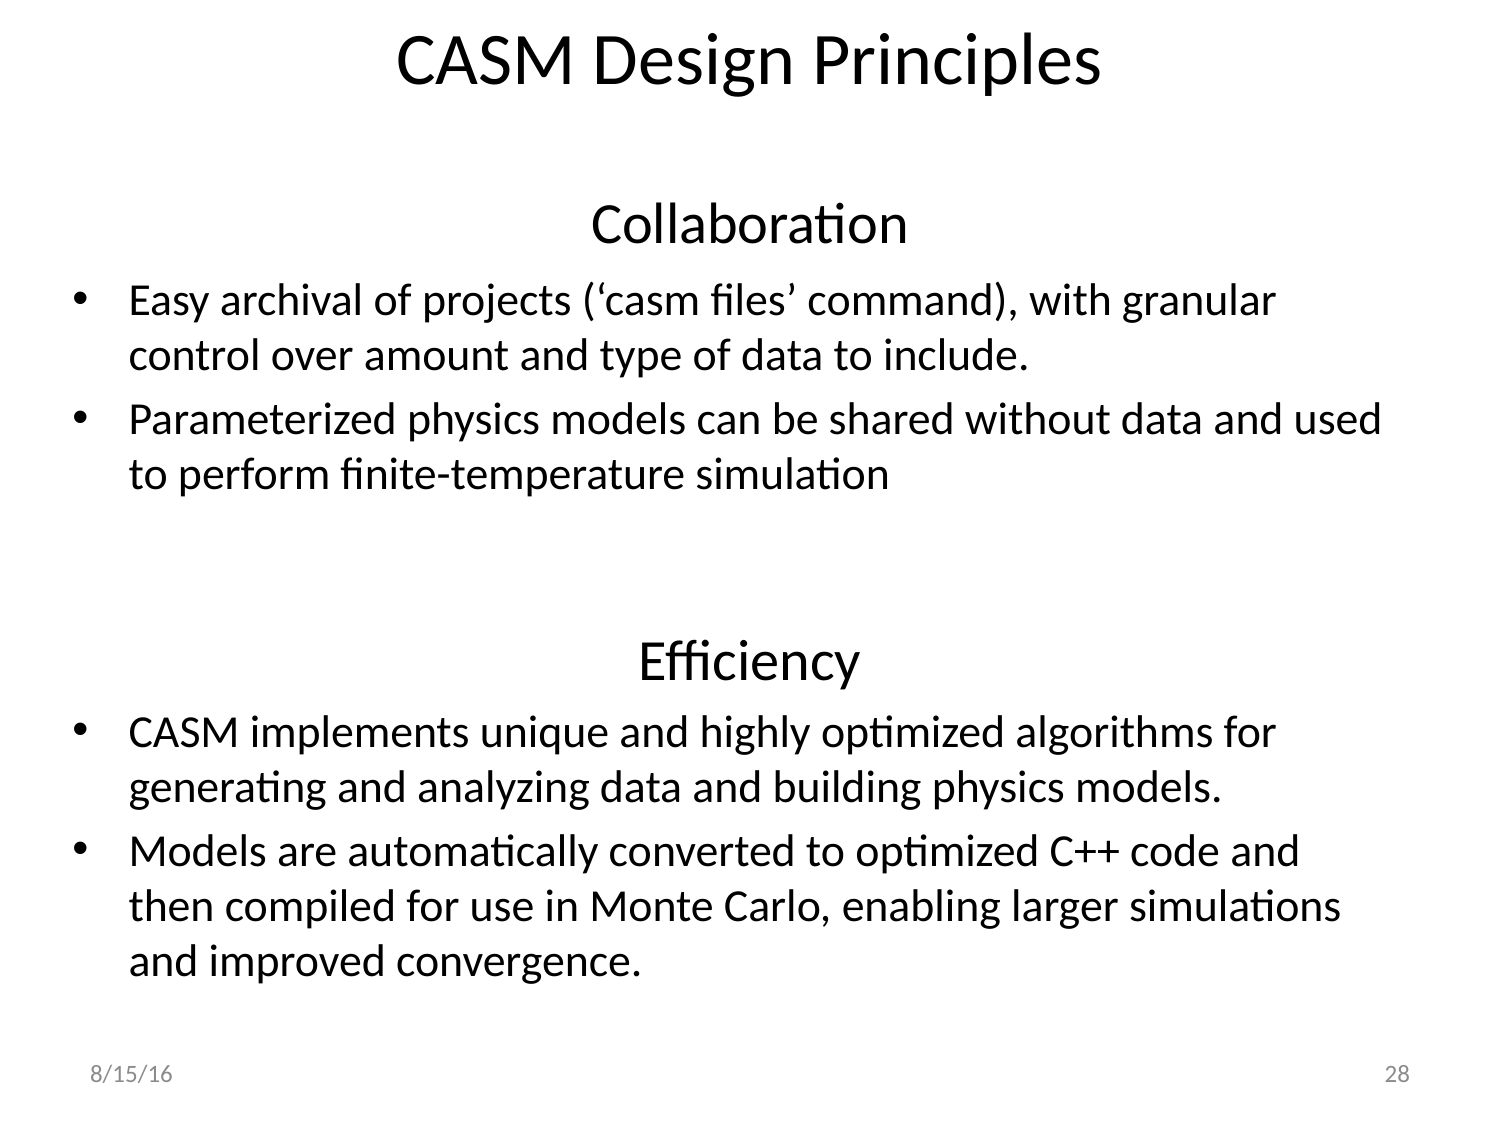

# CASM Design Principles
Collaboration
Easy archival of projects (‘casm files’ command), with granular control over amount and type of data to include.
Parameterized physics models can be shared without data and used to perform finite-temperature simulation
Efficiency
CASM implements unique and highly optimized algorithms for generating and analyzing data and building physics models.
Models are automatically converted to optimized C++ code and then compiled for use in Monte Carlo, enabling larger simulations and improved convergence.
8/15/16
28